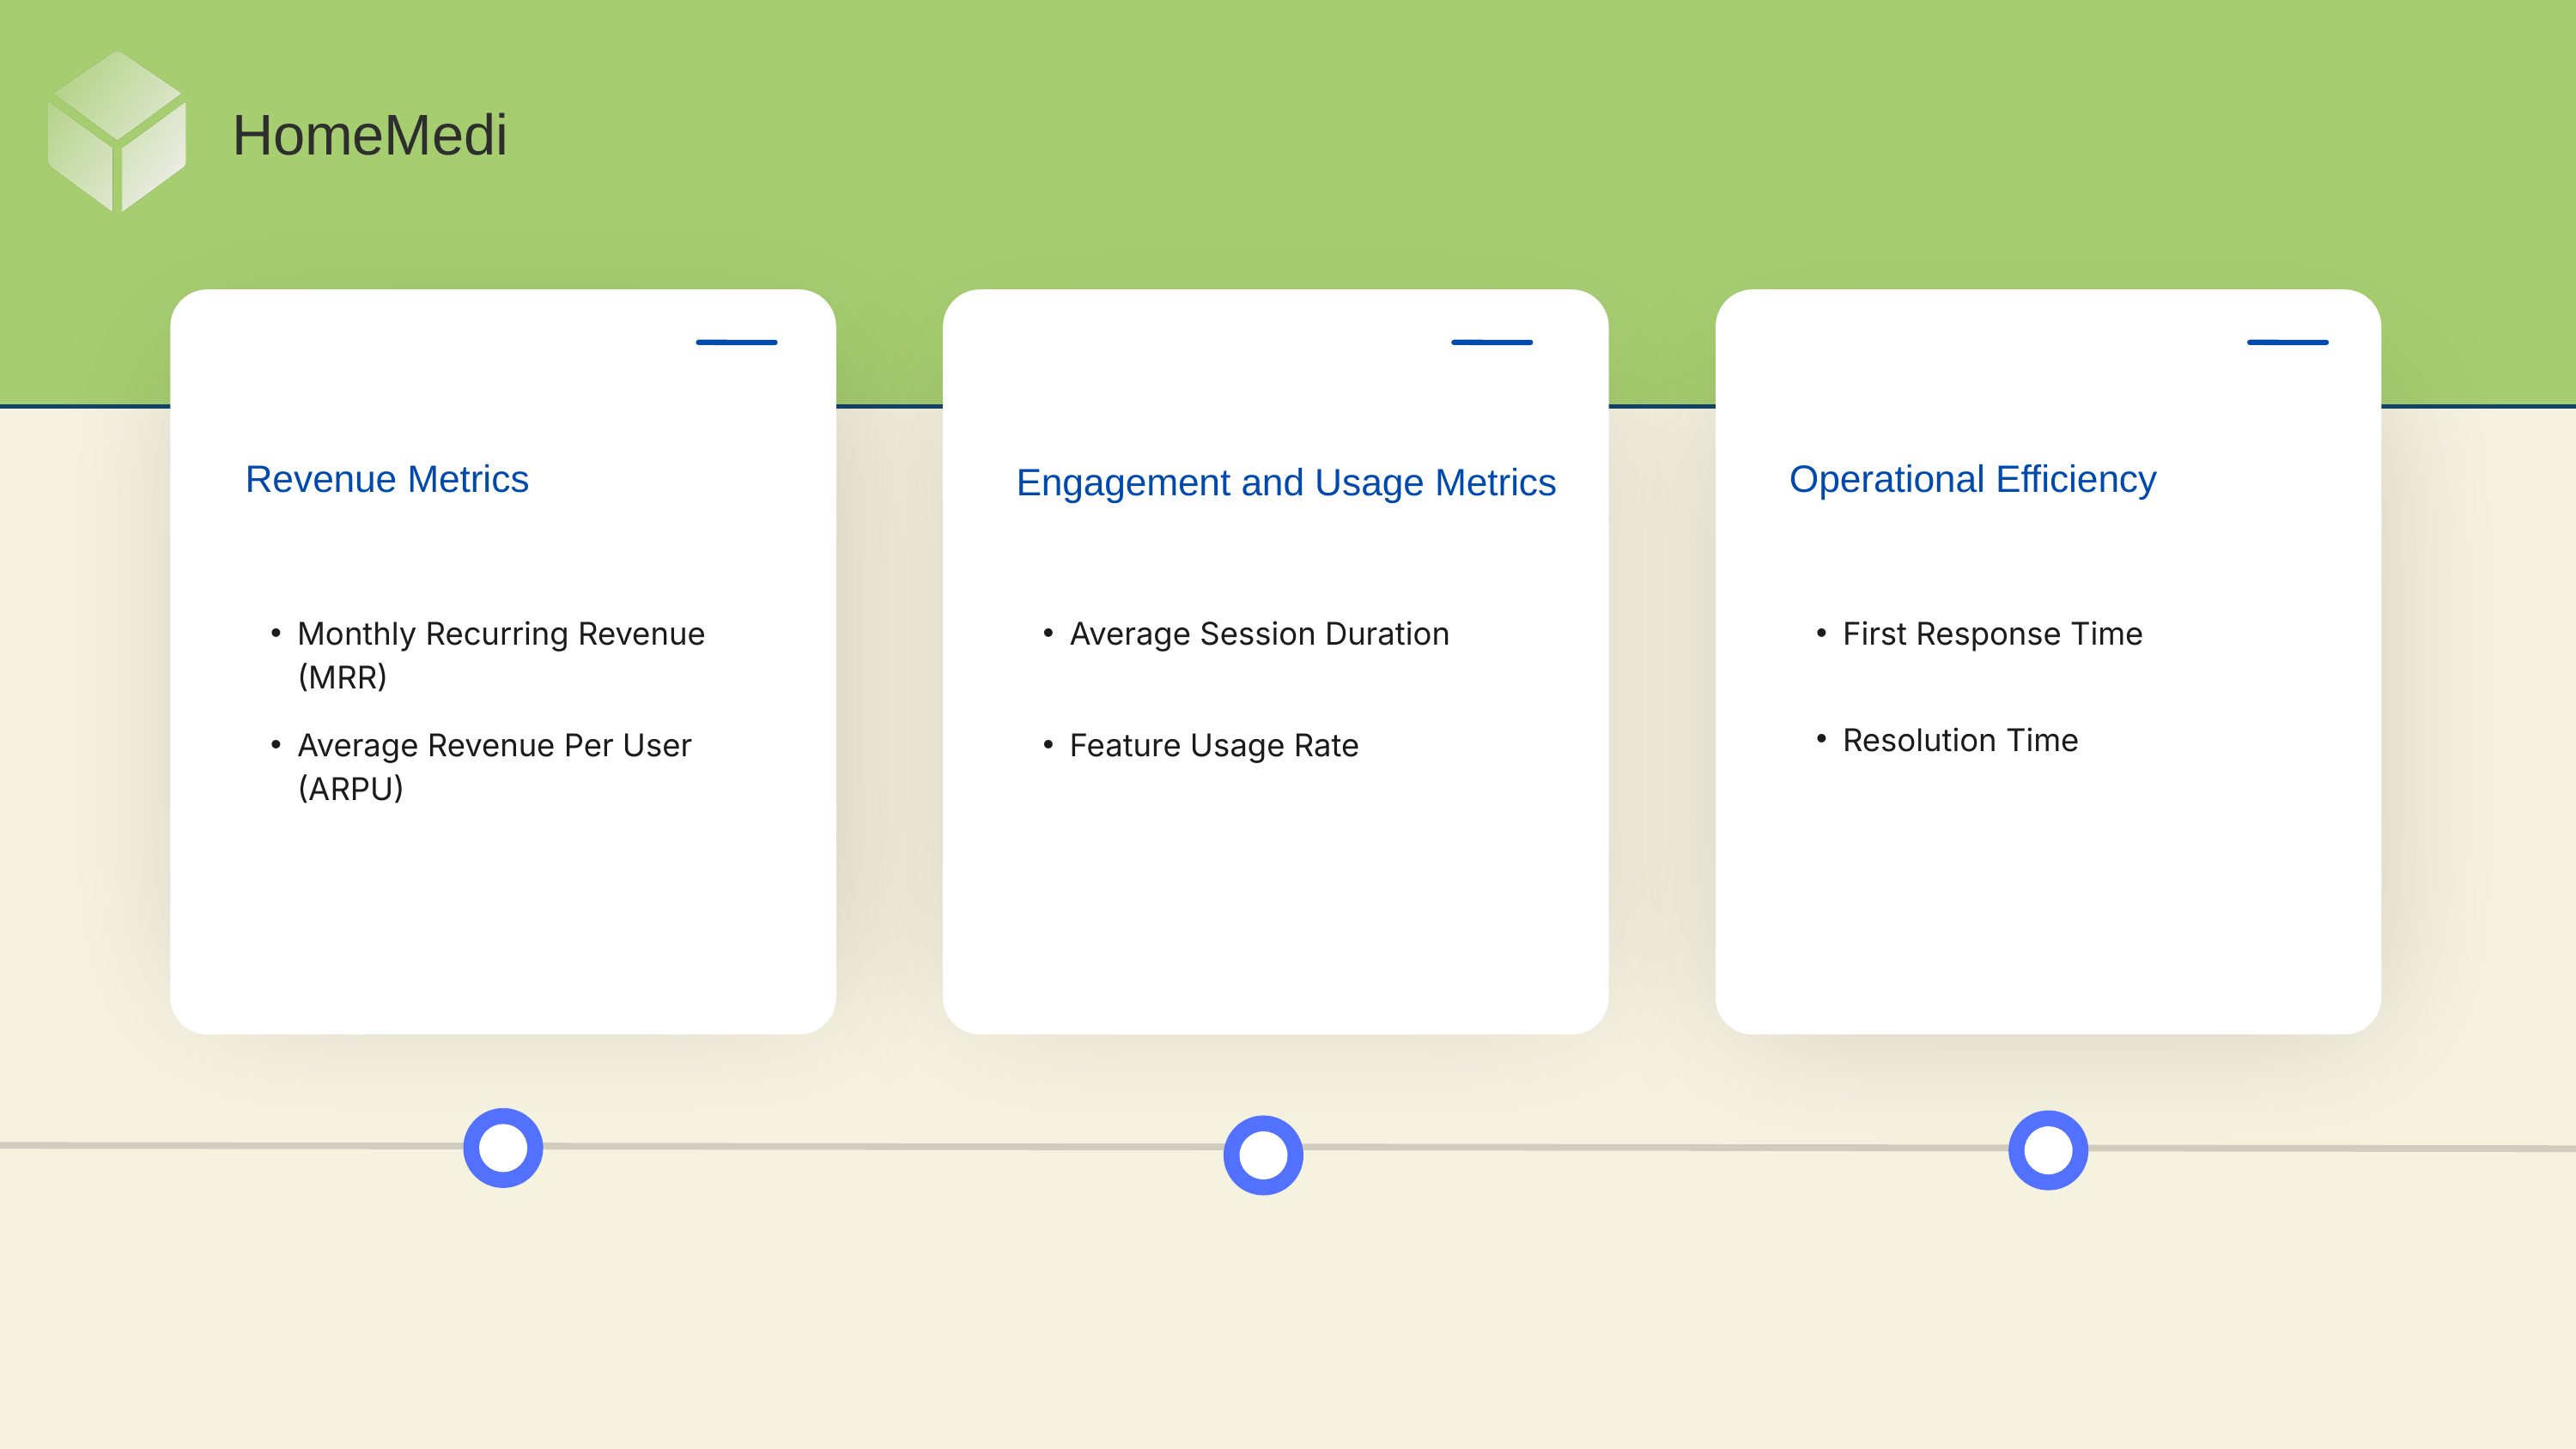

HomeMedi

Revenue Metrics
Operational Efficiency
Engagement and Usage Metrics
Monthly Recurring Revenue (MRR)
Average Session Duration
First Response Time
Resolution Time
Average Revenue Per User (ARPU)
Feature Usage Rate